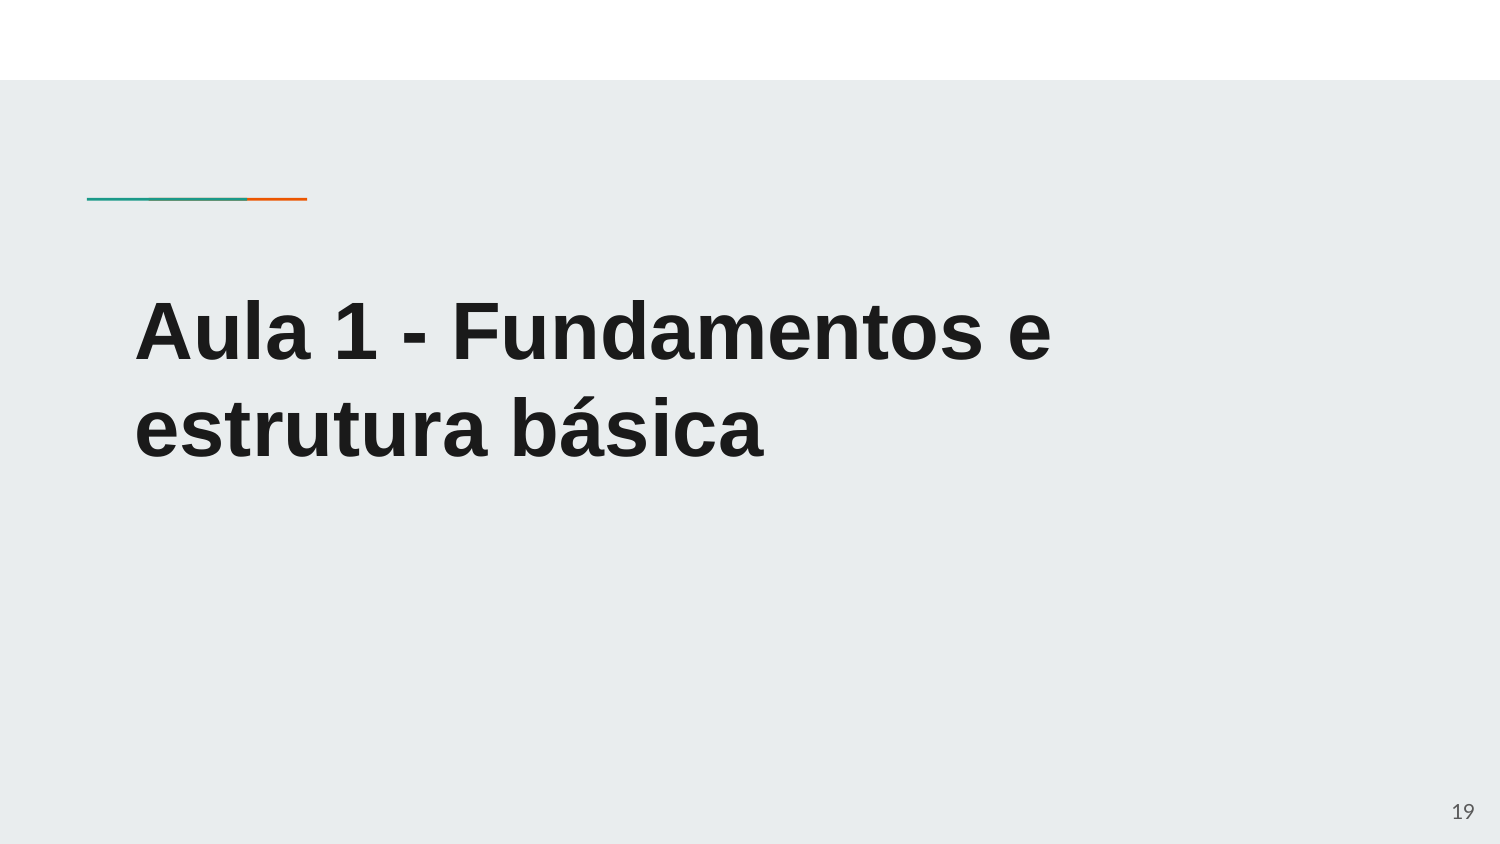

# Aula 1 - Fundamentos e estrutura básica

19